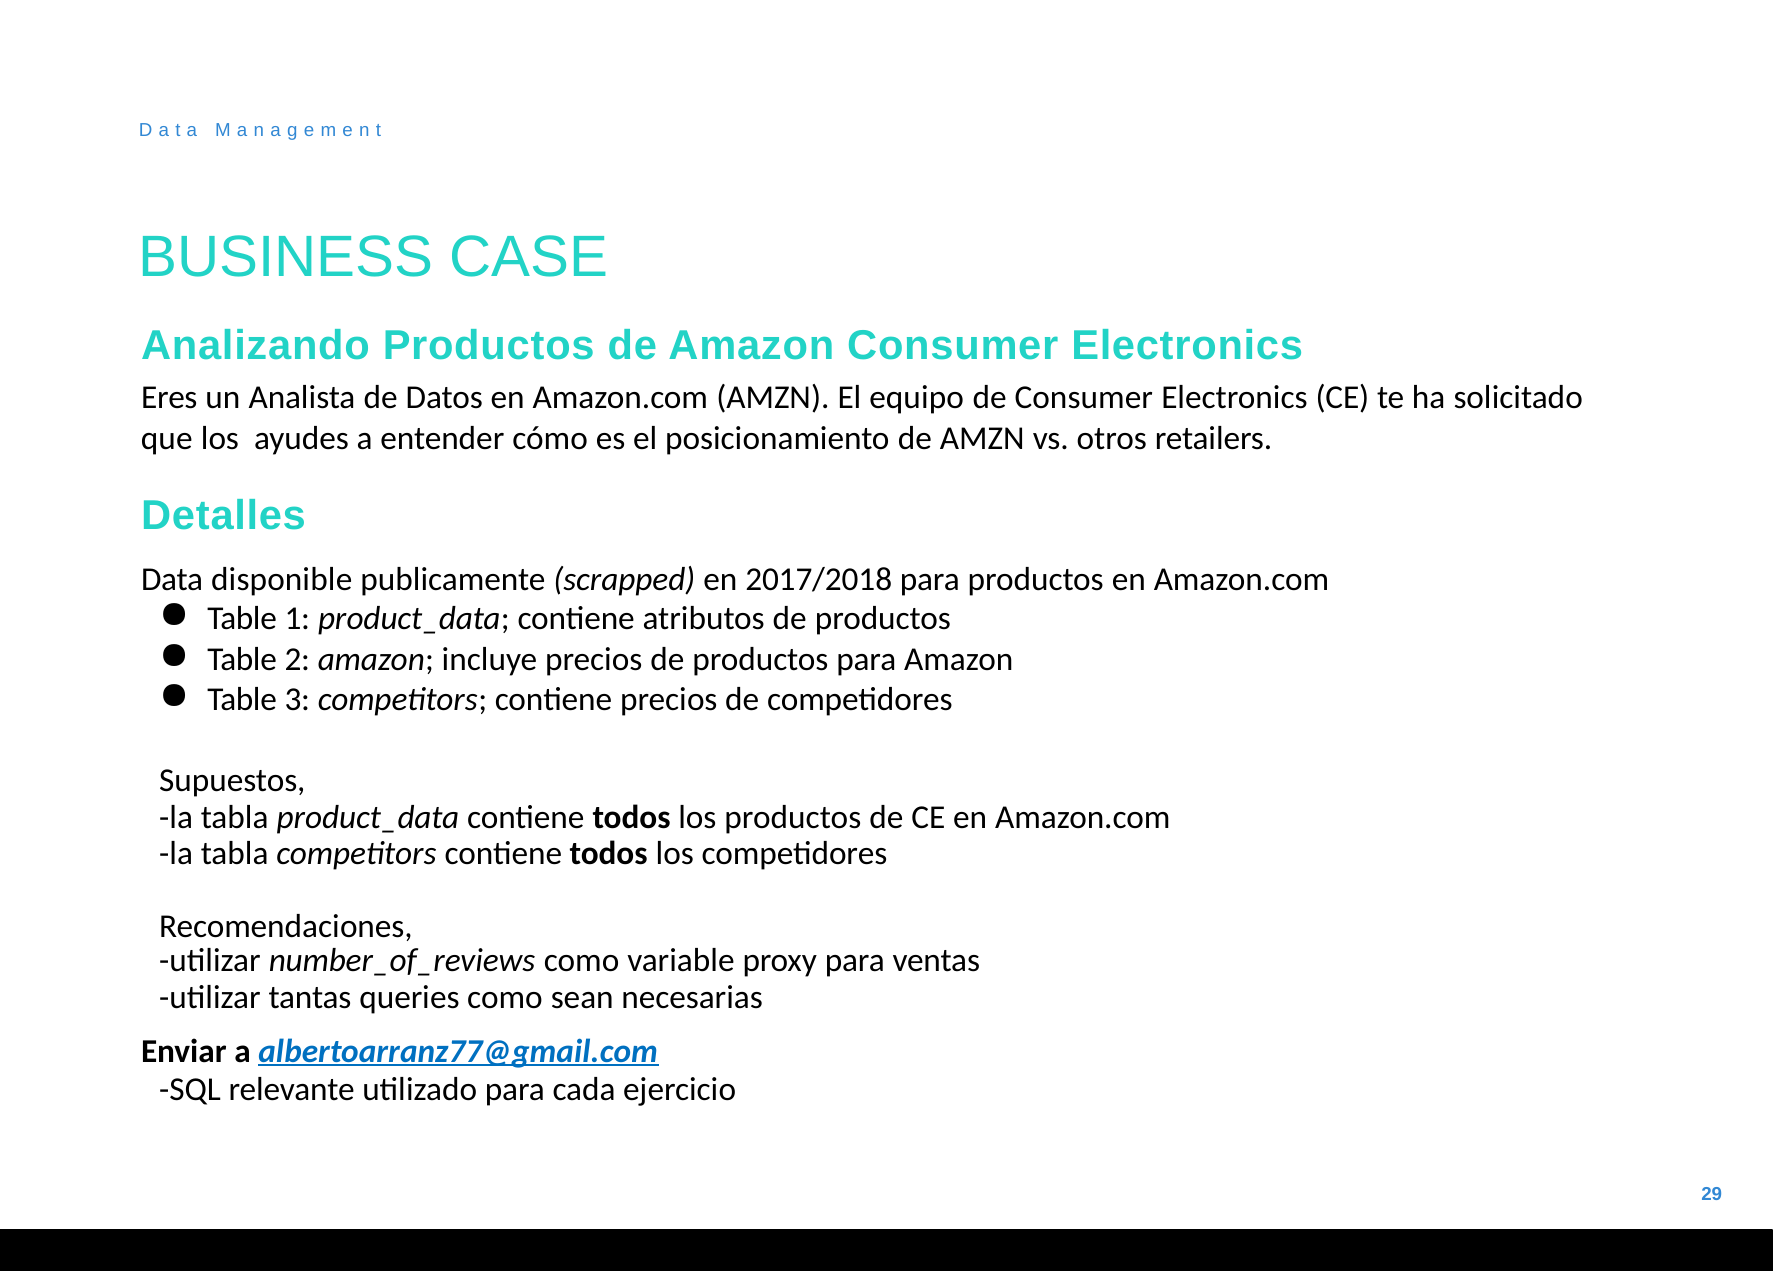

Data Management

# BUSINESS CASE
Analizando Productos de Amazon Consumer Electronics
Eres un Analista de Datos en Amazon.com (AMZN). El equipo de Consumer Electronics (CE) te ha solicitado que los  ayudes a entender cómo es el posicionamiento de AMZN vs. otros retailers.
Detalles
Data disponible publicamente (scrapped) en 2017/2018 para productos en Amazon.com
Table 1: product_data; contiene atributos de productos
Table 2: amazon; incluye precios de productos para Amazon
Table 3: competitors; contiene precios de competidores

Supuestos,
-la tabla product_data contiene todos los productos de CE en Amazon.com
-la tabla competitors contiene todos los competidores

Recomendaciones,
-utilizar number_of_reviews como variable proxy para ventas
-utilizar tantas queries como sean necesarias
Enviar a albertoarranz77@gmail.com
-SQL relevante utilizado para cada ejercicio

29